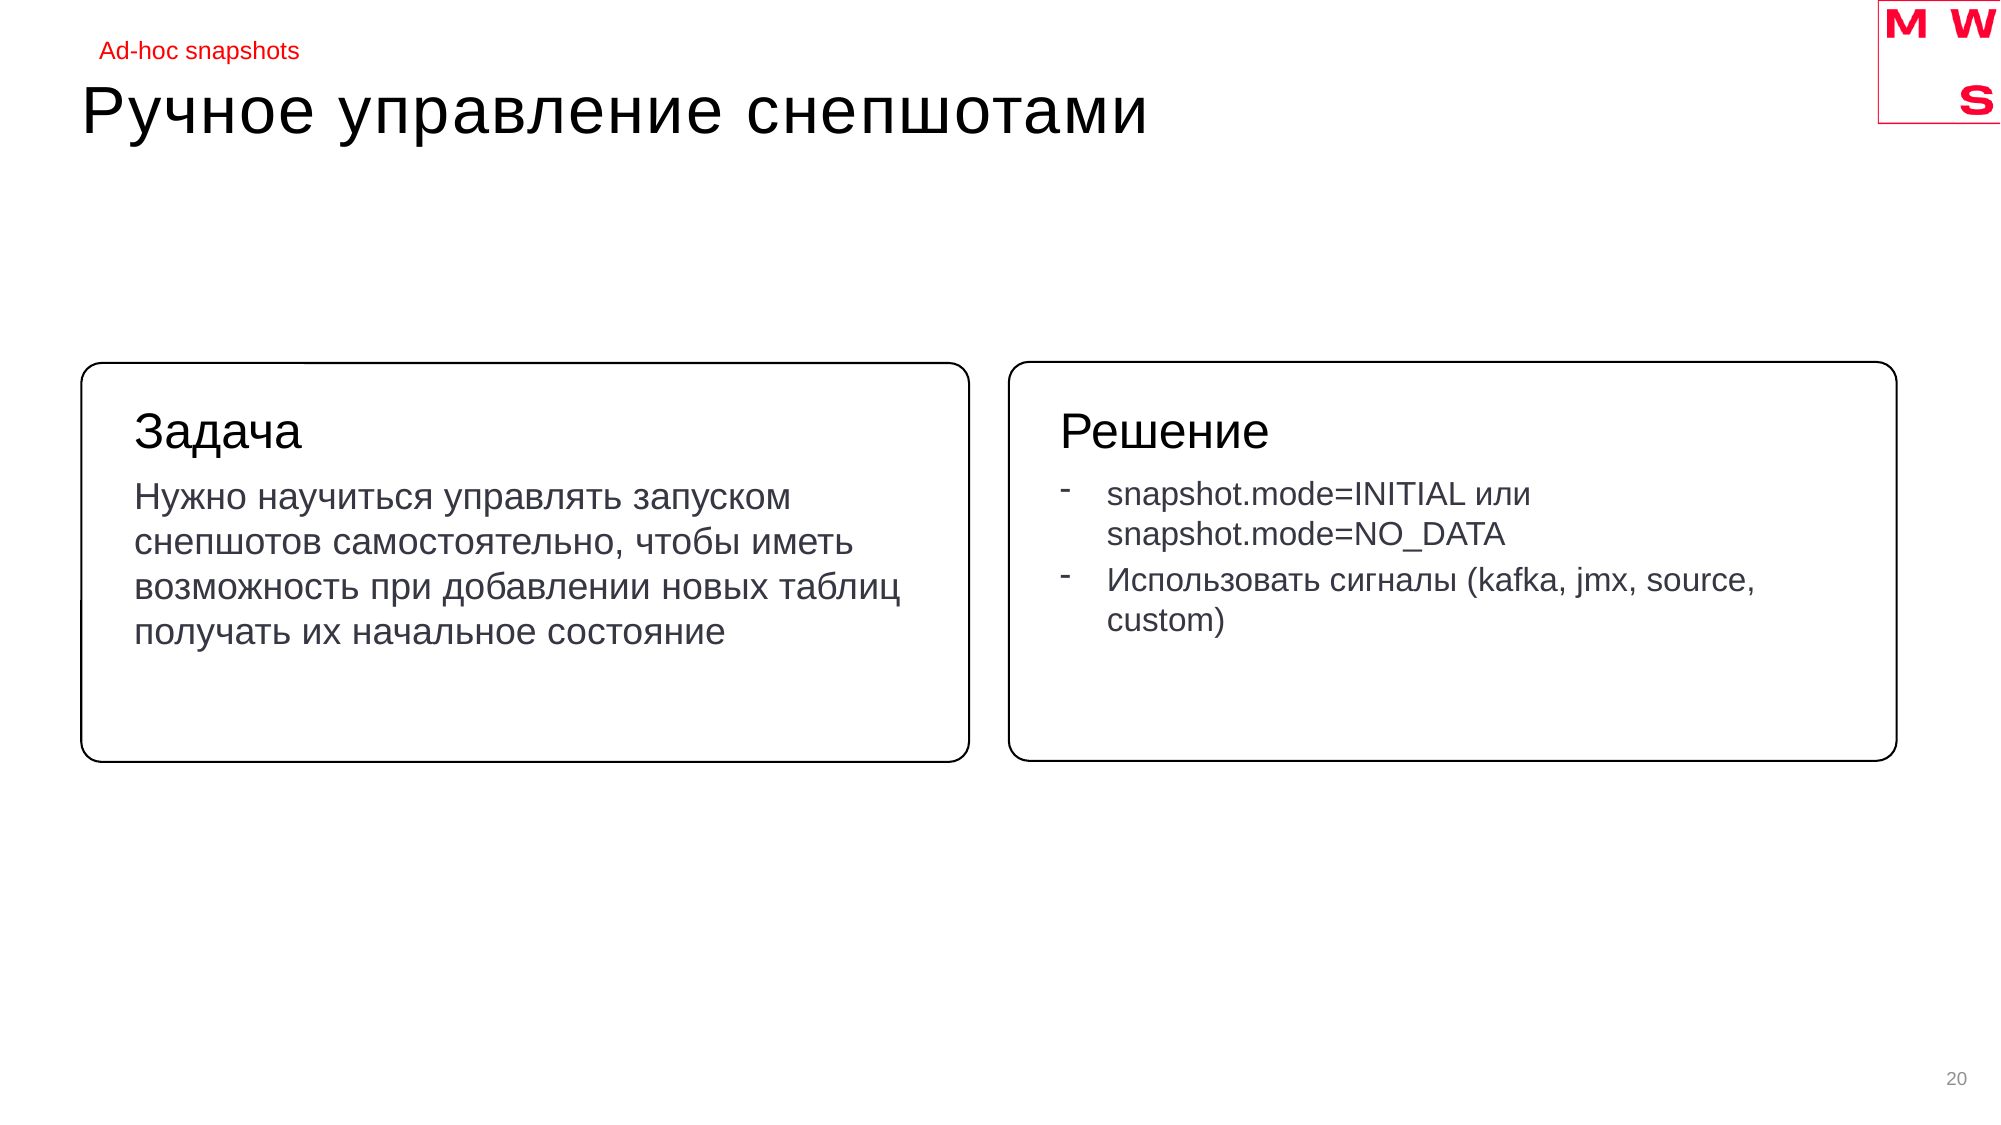

Ad-hoc snapshots
# Ручное управление снепшотами

Задача
Решение
Нужно научиться управлять запуском снепшотов самостоятельно, чтобы иметь возможность при добавлении новых таблиц получать их начальное состояние
snapshot.mode=INITIAL или snapshot.mode=NO_DATA
Использовать сигналы (kafka, jmx, source, custom)
20